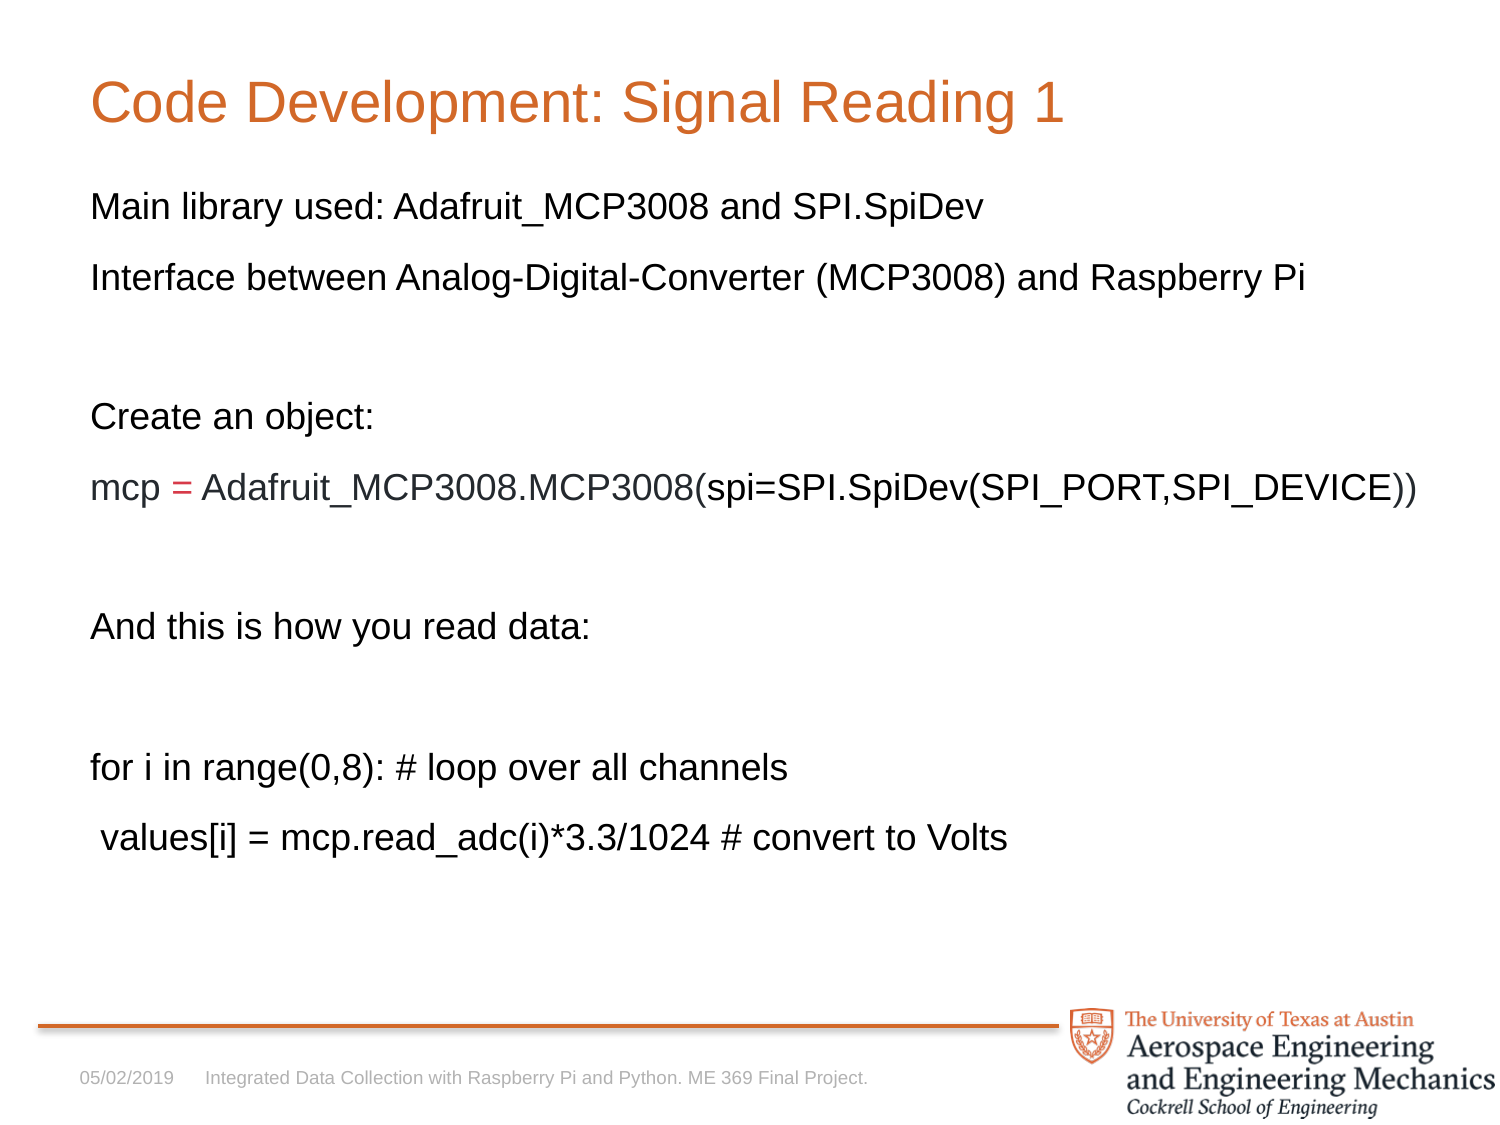

# Code Development: Signal Reading 1
Main library used: Adafruit_MCP3008 and SPI.SpiDev
Interface between Analog-Digital-Converter (MCP3008) and Raspberry Pi

Create an object:
mcp = Adafruit_MCP3008.MCP3008(spi=SPI.SpiDev(SPI_PORT,SPI_DEVICE))

And this is how you read data:

for i in range(0,8): # loop over all channels
 values[i] = mcp.read_adc(i)*3.3/1024 # convert to Volts

05/02/2019
Integrated Data Collection with Raspberry Pi and Python. ME 369 Final Project.